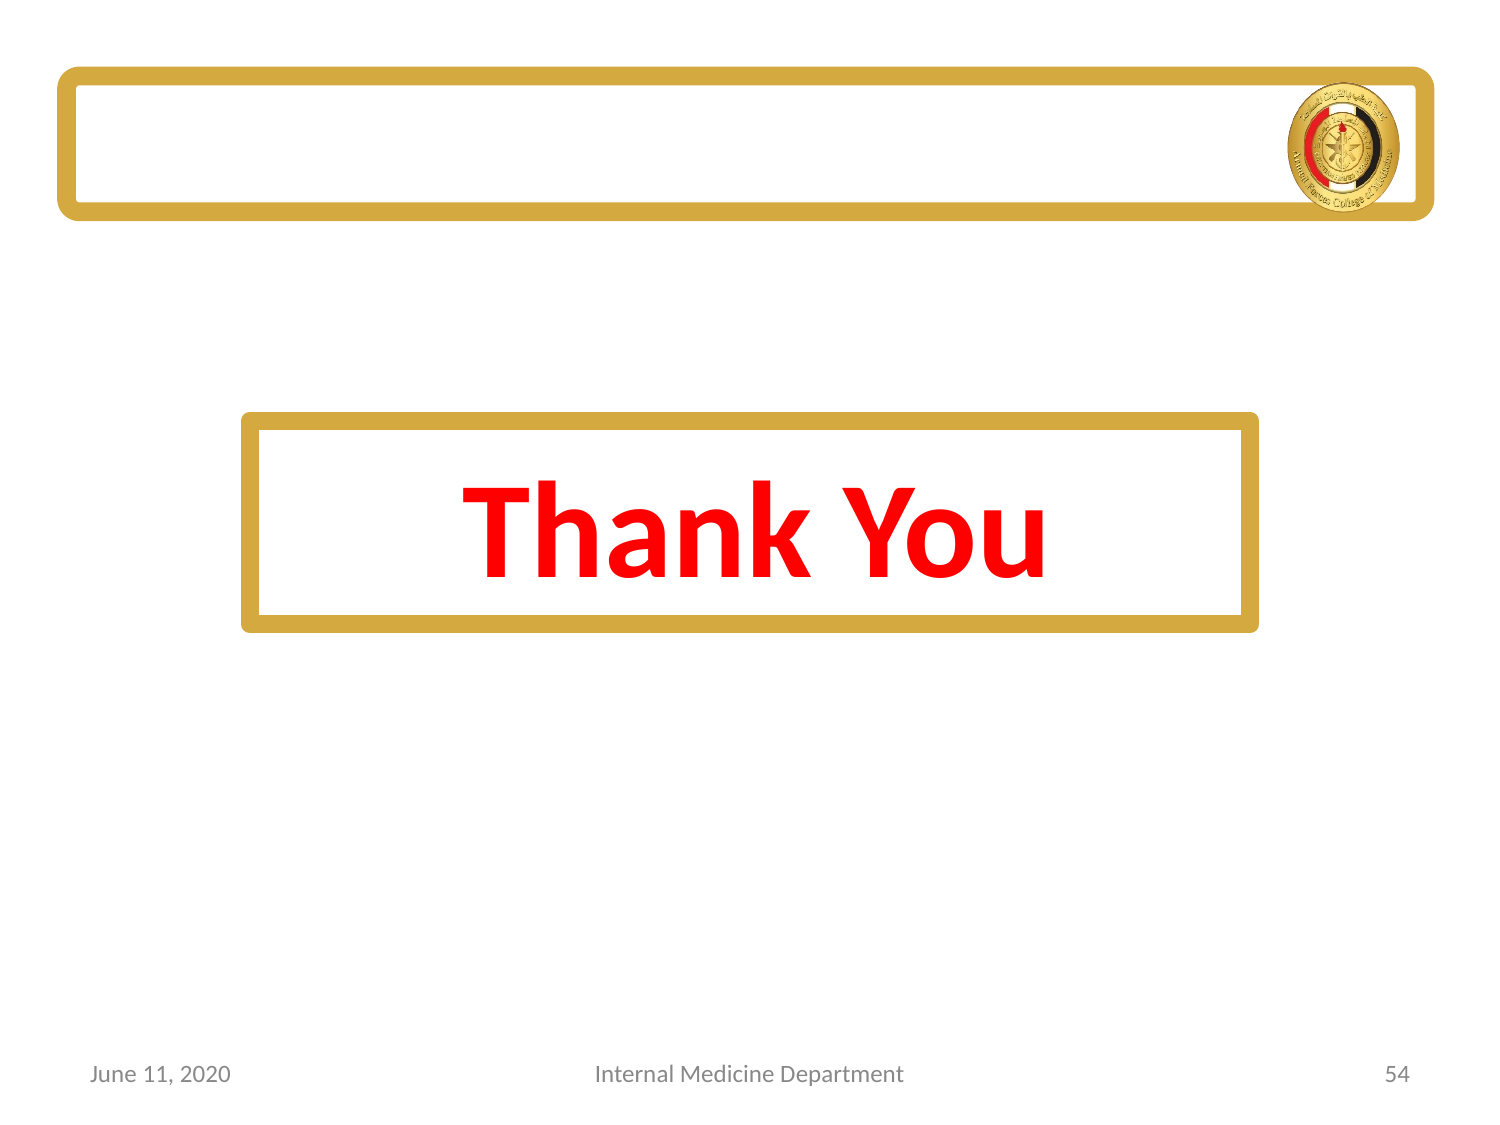

# Thank You
June 11, 2020
Internal Medicine Department
54